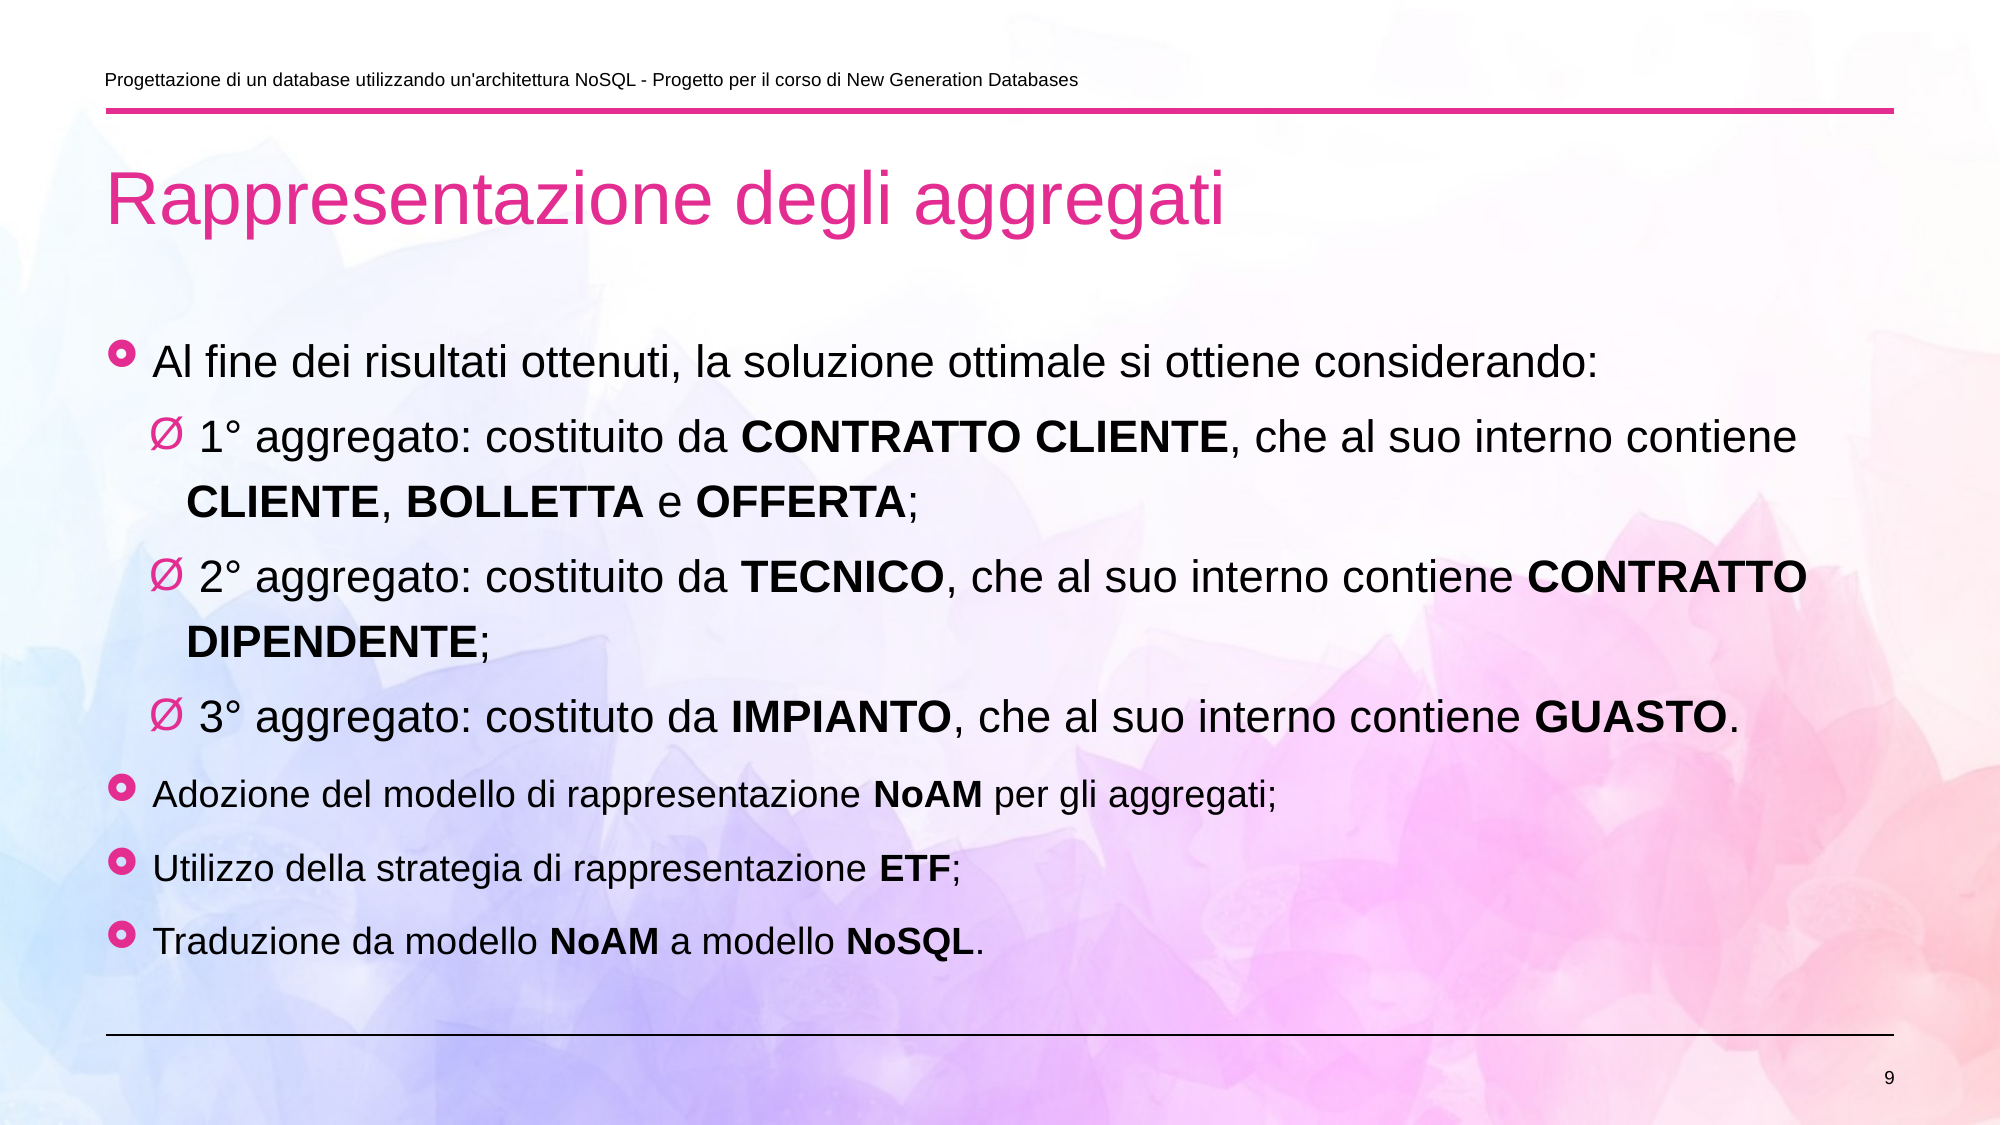

Progettazione di un database utilizzando un'architettura NoSQL - Progetto per il corso di New Generation Databases
# Rappresentazione degli aggregati
 Al fine dei risultati ottenuti, la soluzione ottimale si ottiene considerando:
 1° aggregato: costituito da CONTRATTO CLIENTE, che al suo interno contiene CLIENTE, BOLLETTA e OFFERTA;
 2° aggregato: costituito da TECNICO, che al suo interno contiene CONTRATTO DIPENDENTE;
 3° aggregato: costituto da IMPIANTO, che al suo interno contiene GUASTO.
 Adozione del modello di rappresentazione NoAM per gli aggregati;
 Utilizzo della strategia di rappresentazione ETF;
 Traduzione da modello NoAM a modello NoSQL.

9